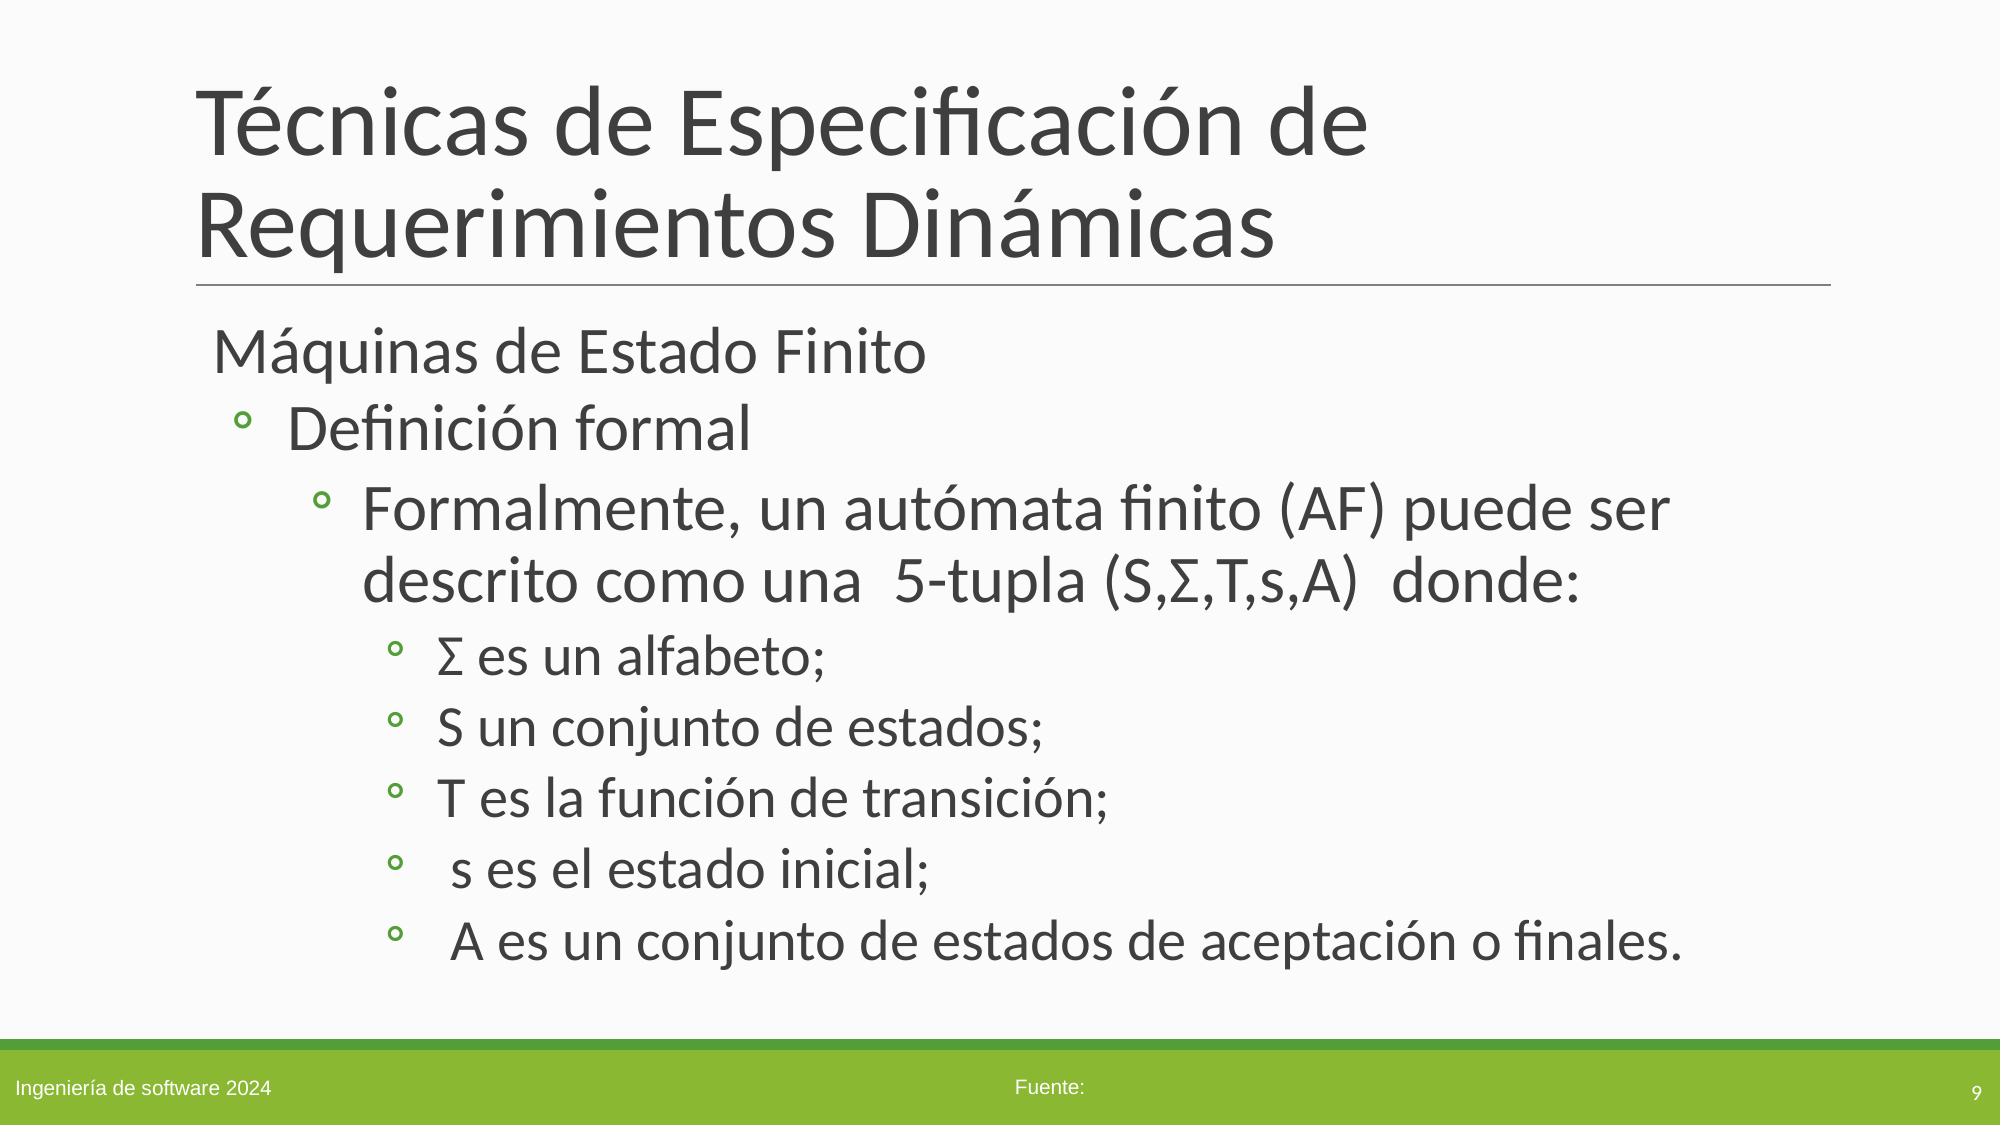

# Técnicas de Especificación de Requerimientos Dinámicas
Máquinas de Estado Finito
Definición formal
Formalmente, un autómata finito (AF) puede ser descrito como una  5-tupla (S,Σ,T,s,A)  donde:
Σ es un alfabeto;
S un conjunto de estados;
T es la función de transición;
 s es el estado inicial;
 A es un conjunto de estados de aceptación o finales.

9